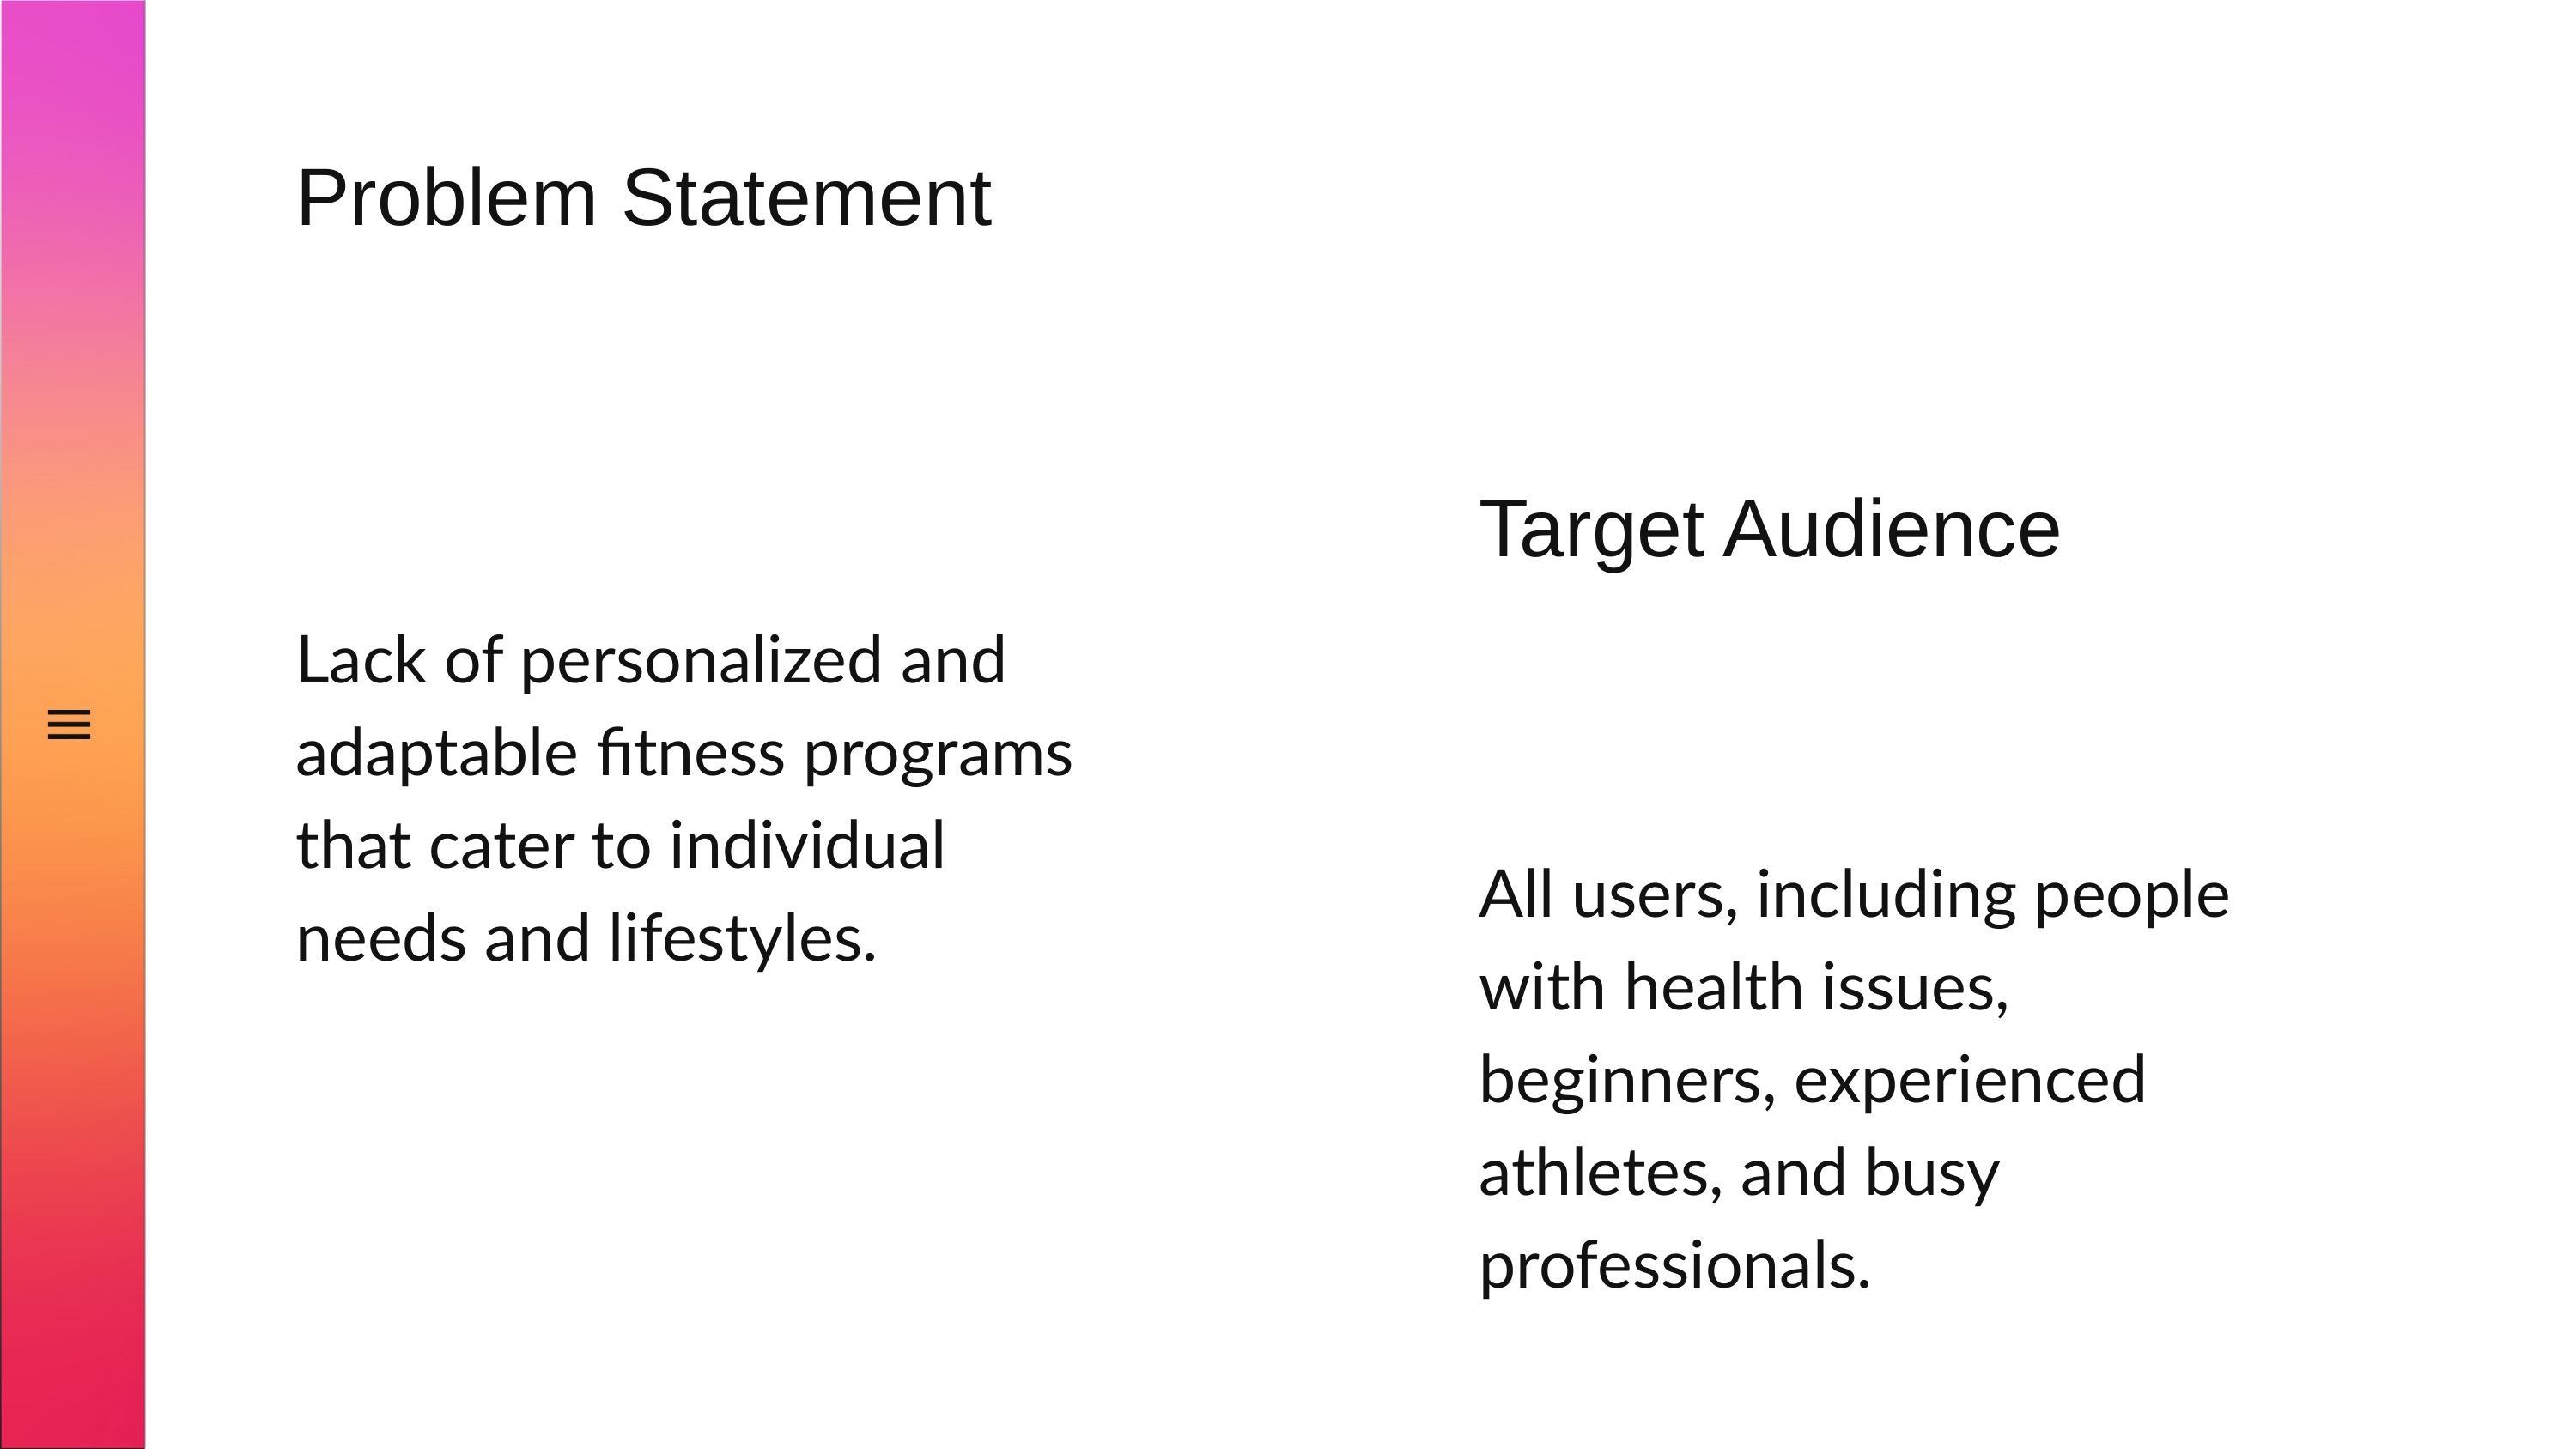

Problem Statement

Lack of personalized and adaptable fitness programs that cater to individual needs and lifestyles.
Target Audience
All users, including people with health issues, beginners, experienced athletes, and busy professionals.